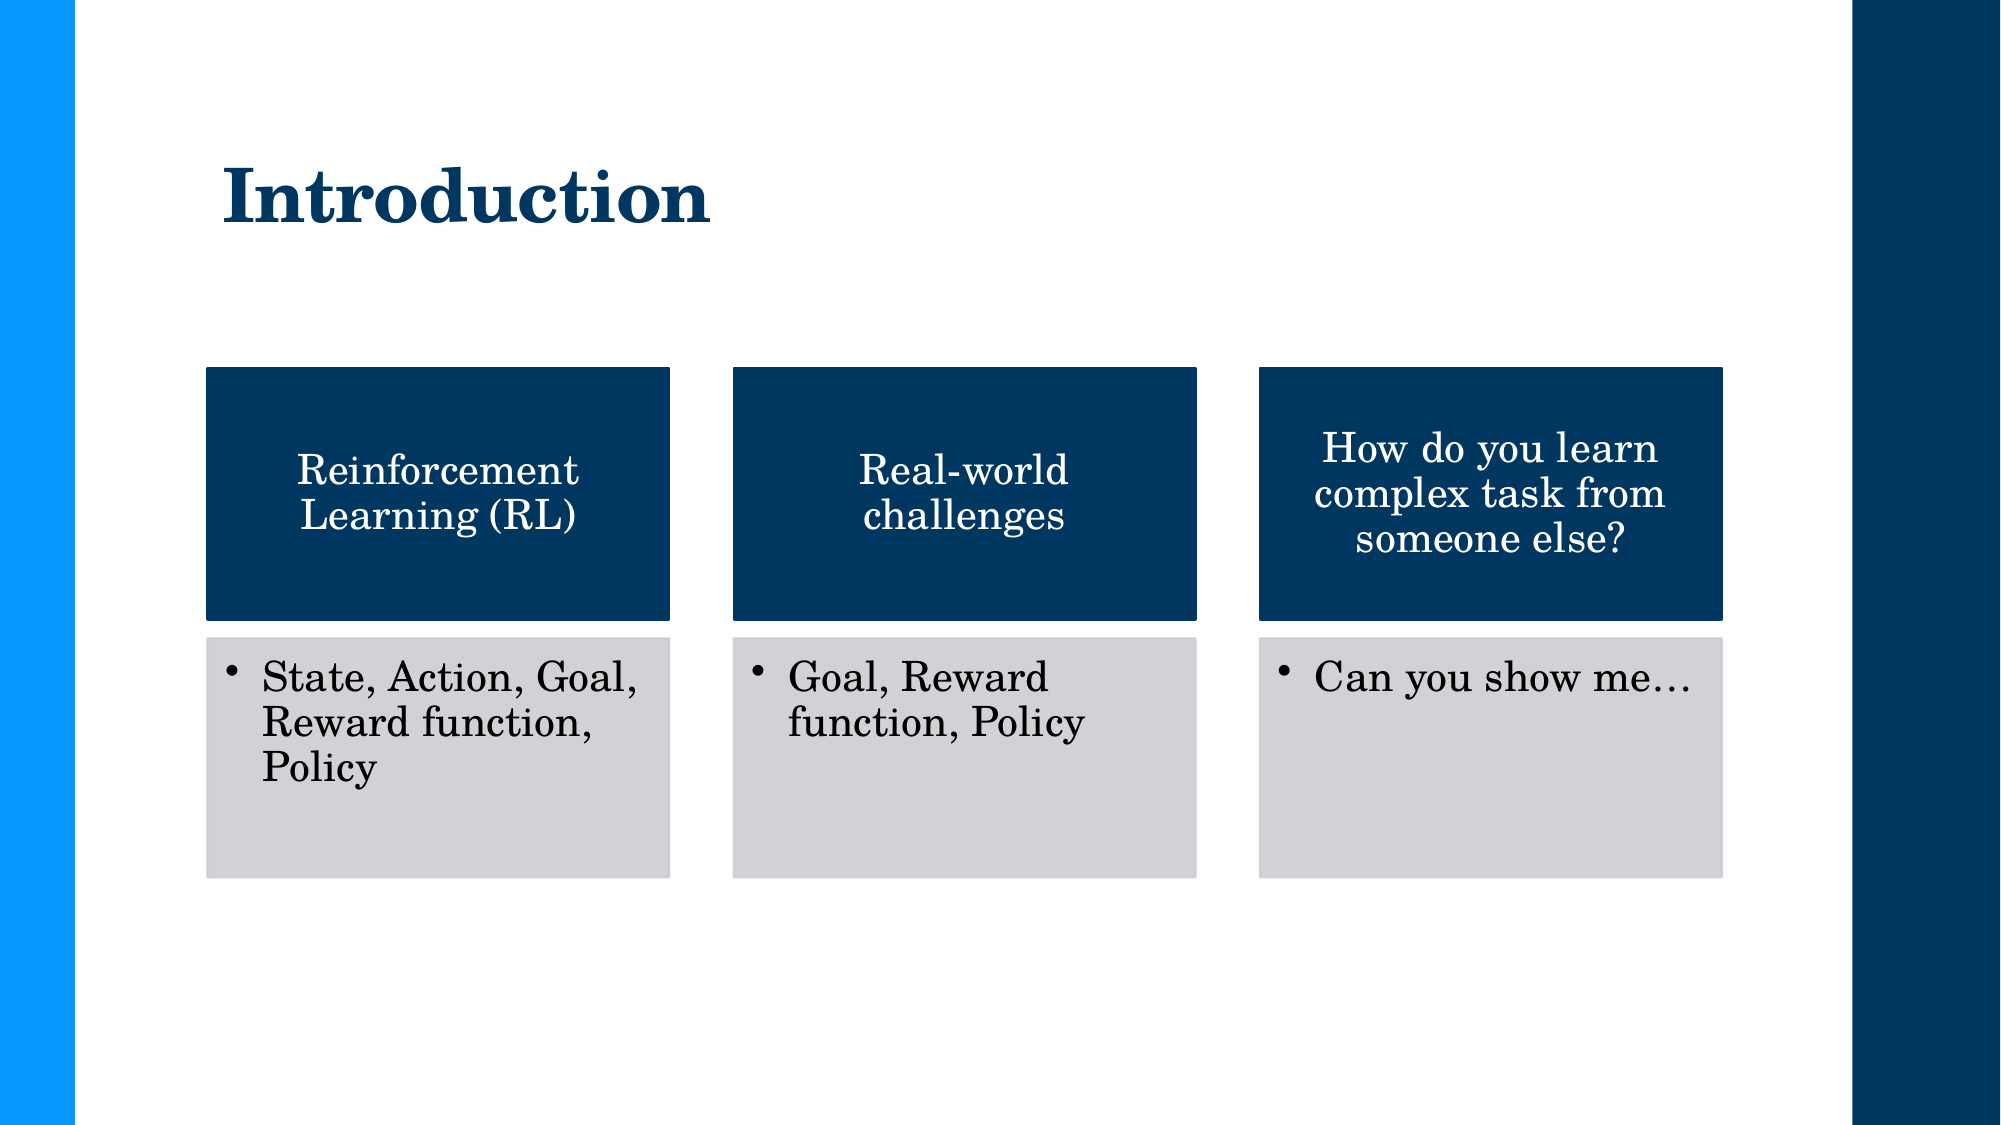

# Introduction
Reinforcement Learning (RL)
State, Action, Goal, Reward function, Policy
Real-world challenges
Goal, Reward function, Policy
How do you learn complex task from someone else?
Can you show me…